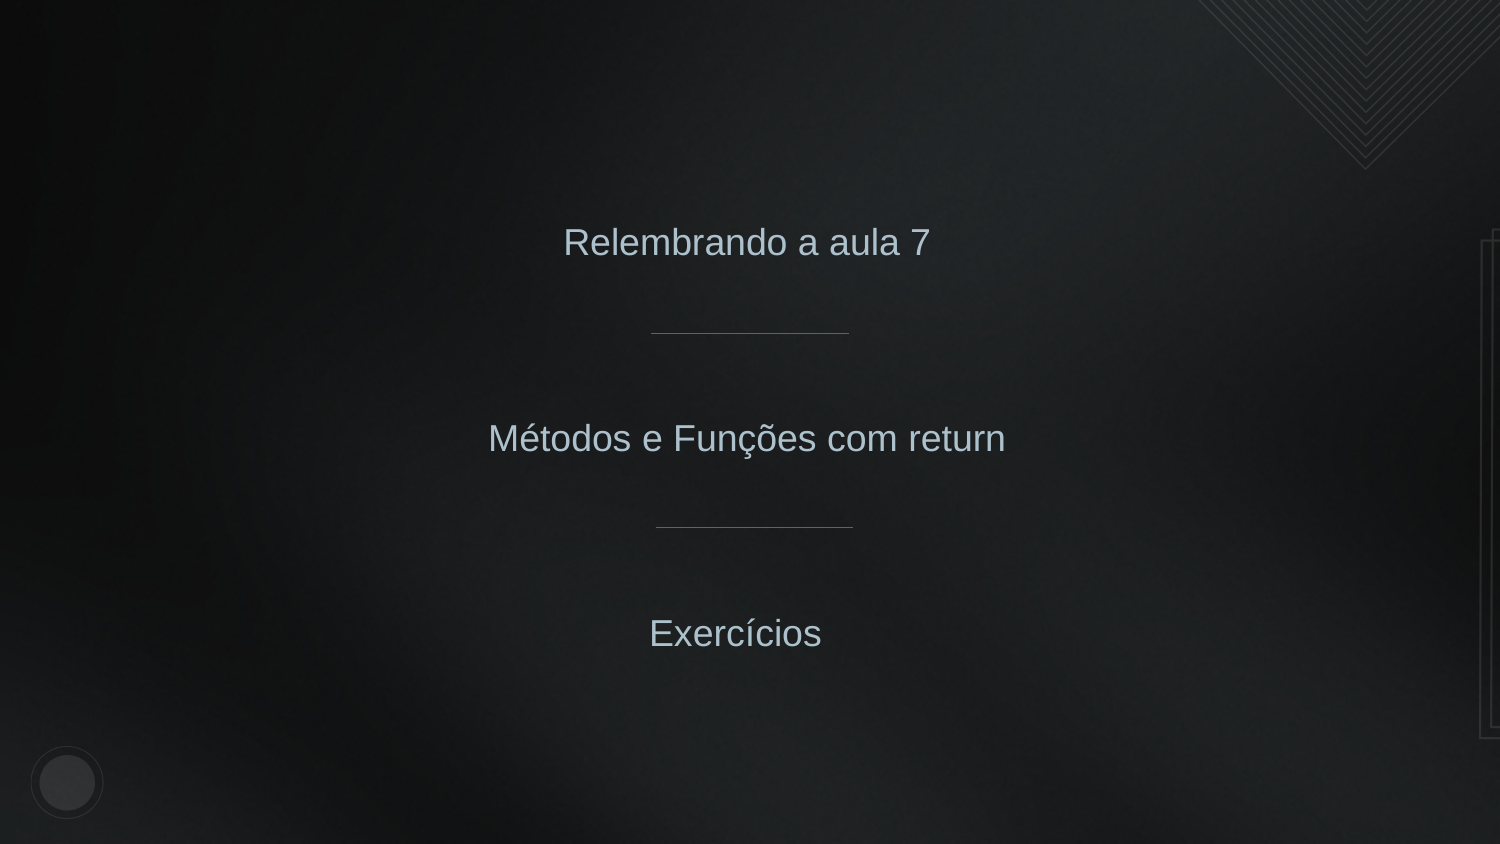

Relembrando a aula 7
Métodos e Funções com return
Exercícios